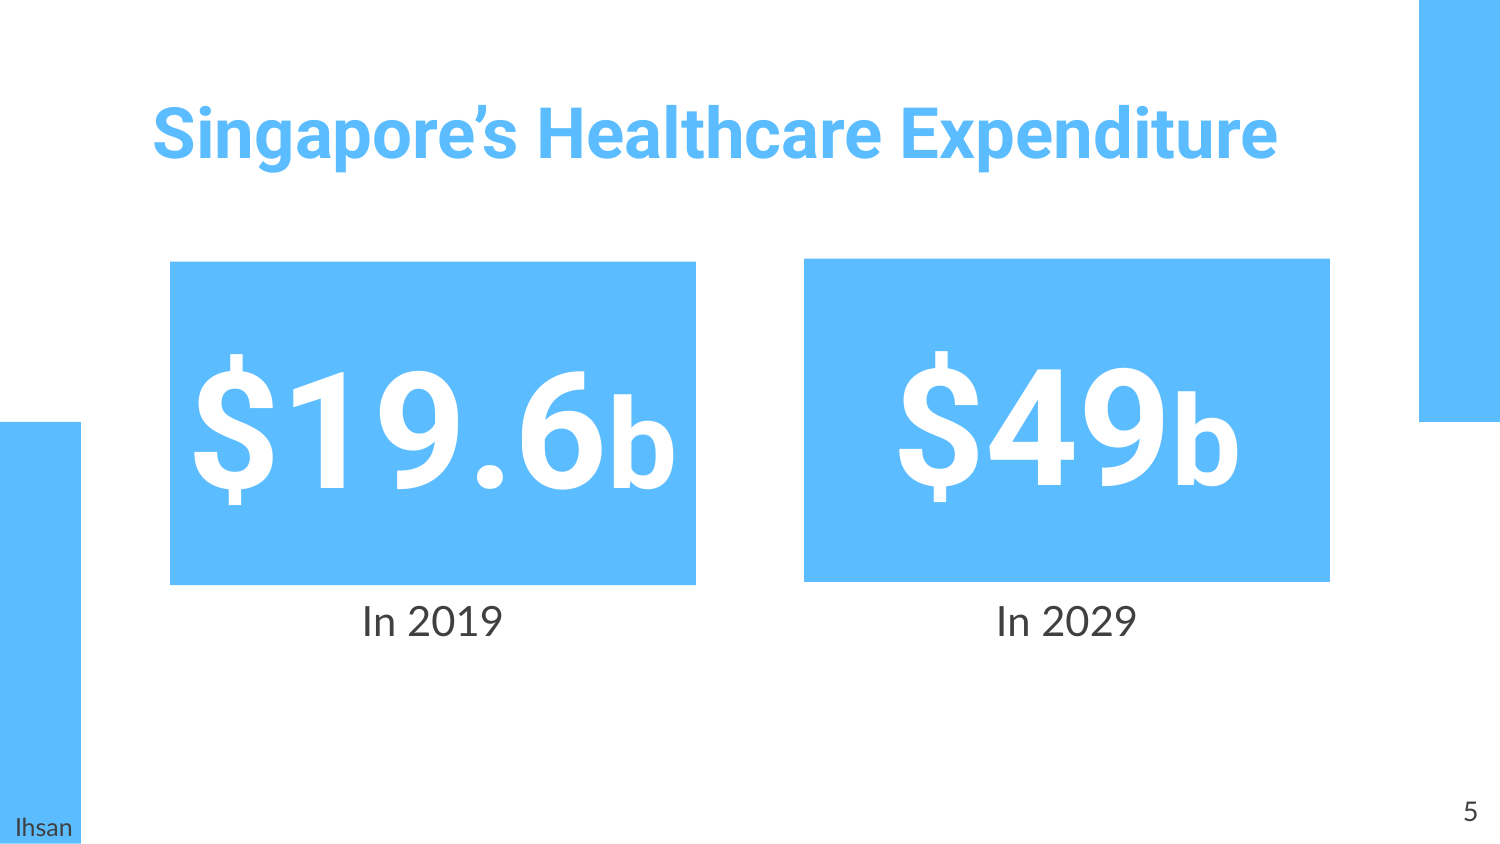

Singapore’s Healthcare Expenditure
$49b
# $19.6b
In 2019
In 2029
5
Ihsan